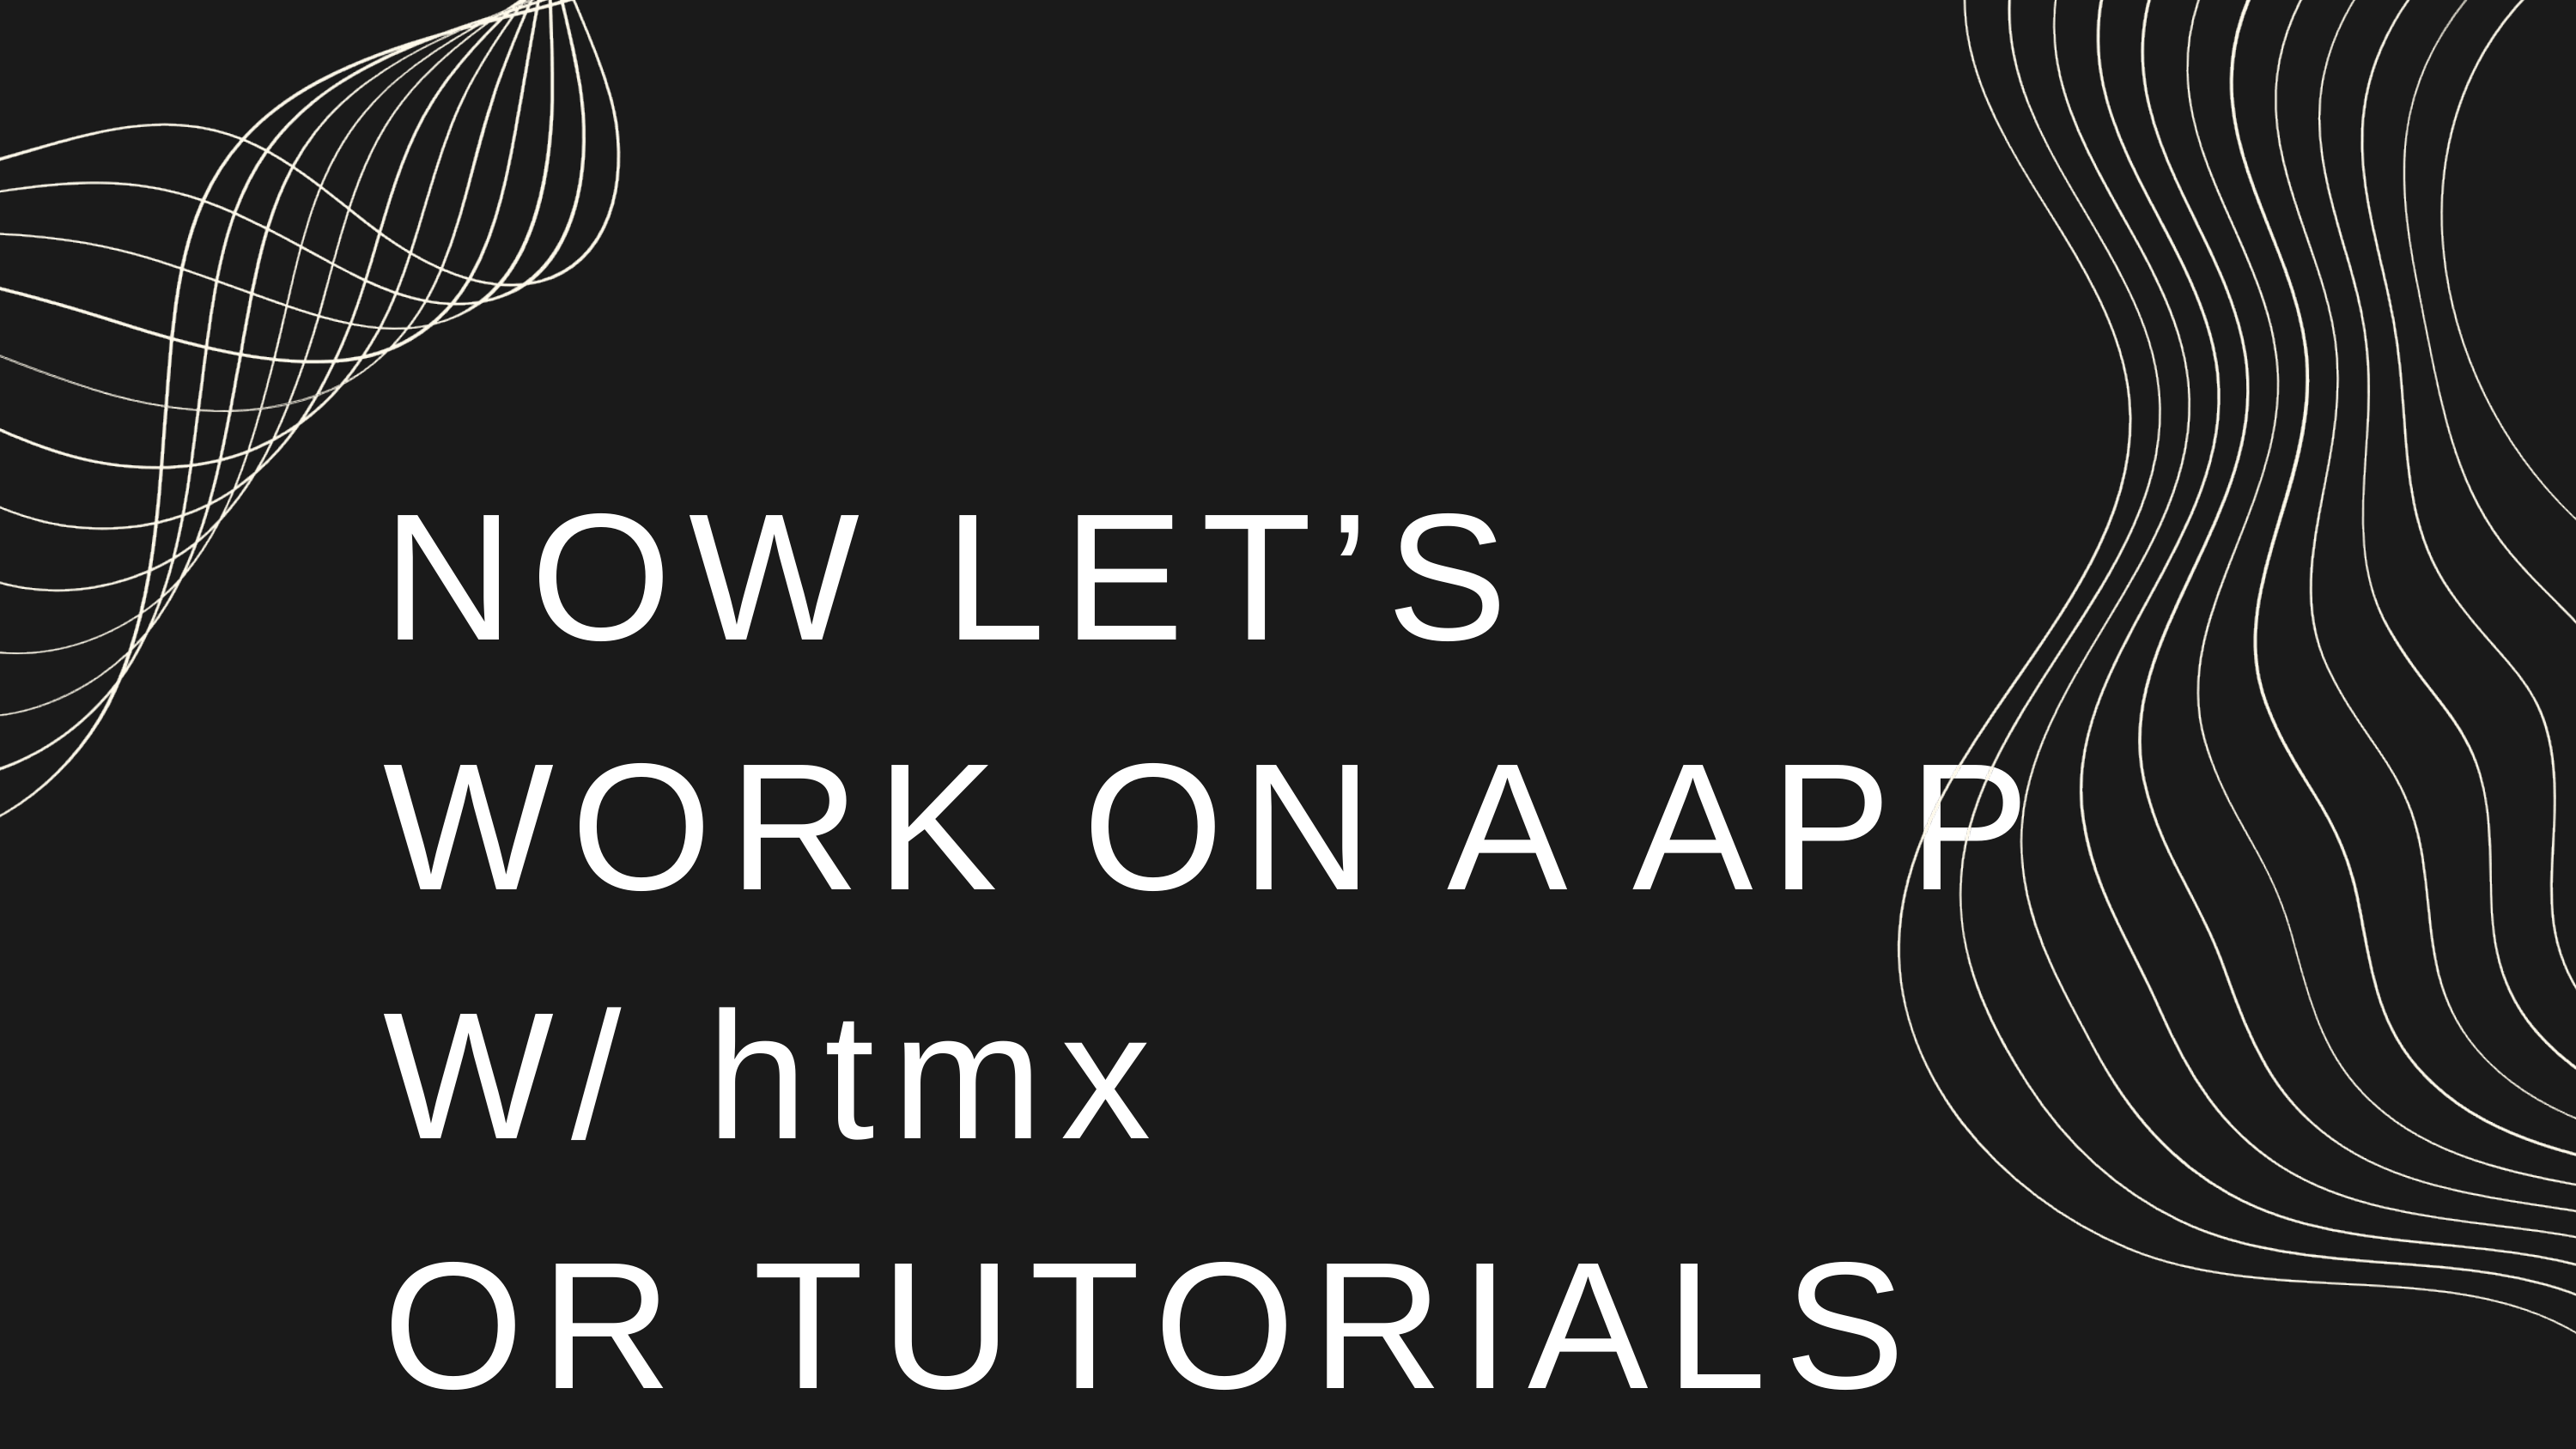

NOW LET’S WORK ON A APP W/ htmx
OR TUTORIALS